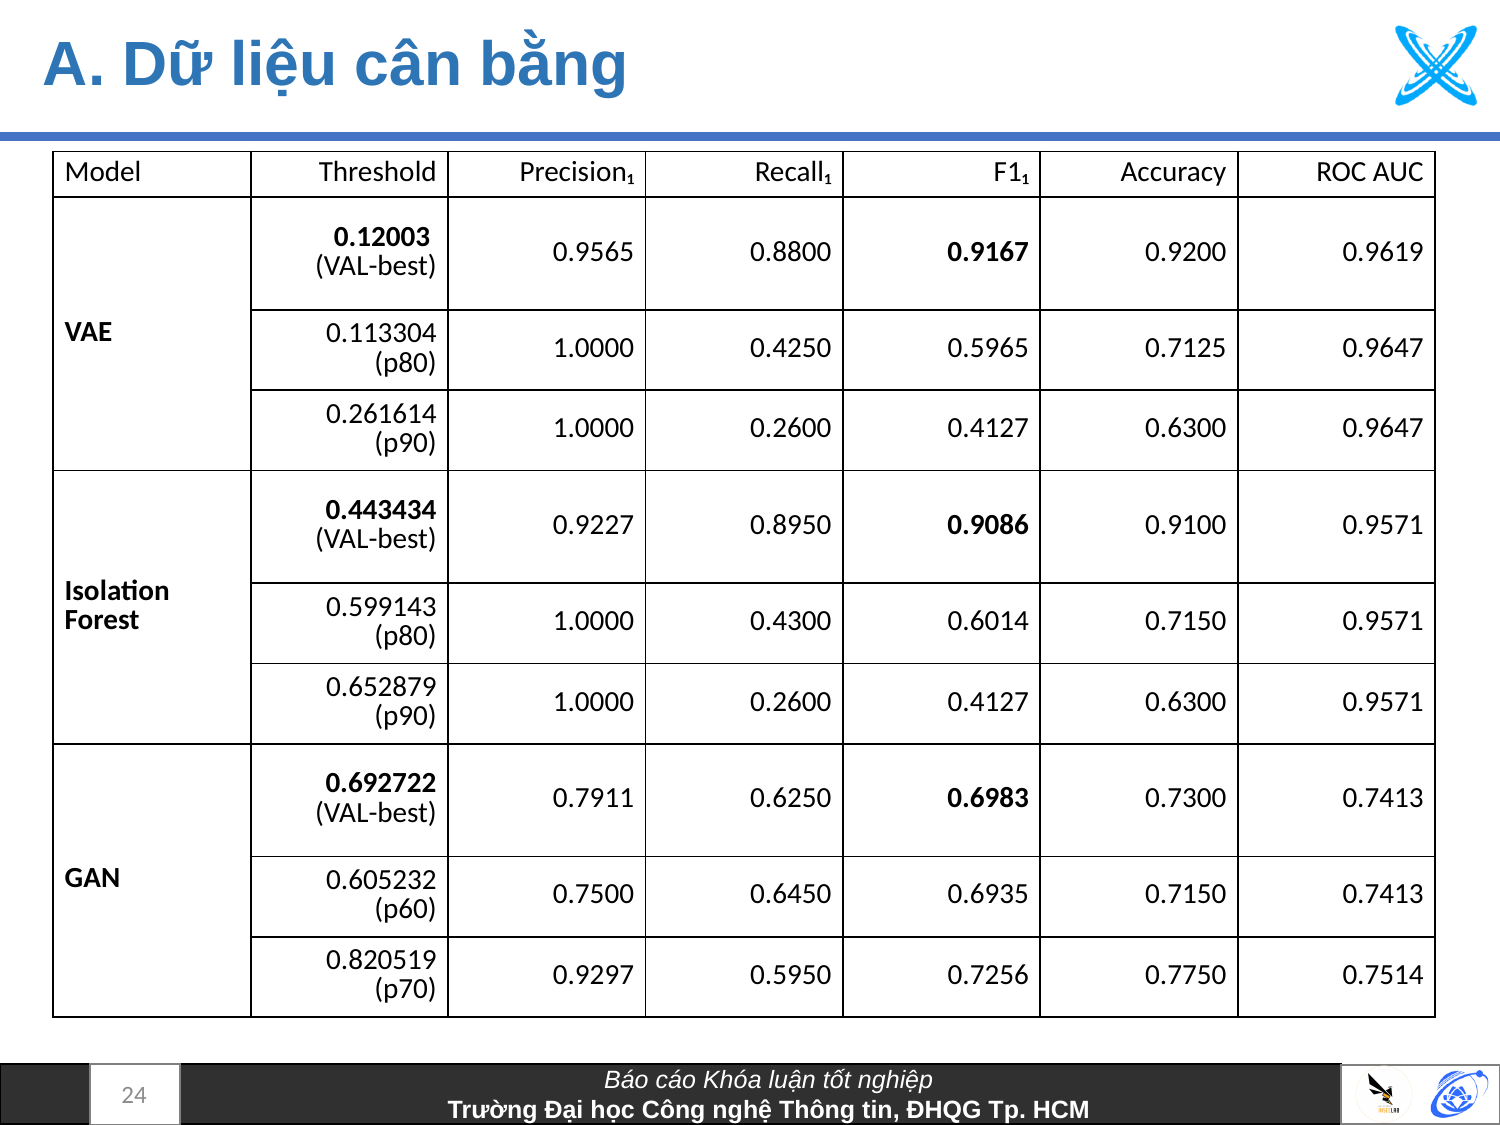

# A. Dữ liệu cân bằng
| Model | Threshold | Precision₁ | Recall₁ | F1₁ | Accuracy | ROC AUC |
| --- | --- | --- | --- | --- | --- | --- |
| VAE | 0.12003 (VAL-best) | 0.9565 | 0.8800 | 0.9167 | 0.9200 | 0.9619 |
|  | 0.113304 (p80) | 1.0000 | 0.4250 | 0.5965 | 0.7125 | 0.9647 |
|  | 0.261614 (p90) | 1.0000 | 0.2600 | 0.4127 | 0.6300 | 0.9647 |
| Isolation Forest | 0.443434 (VAL-best) | 0.9227 | 0.8950 | 0.9086 | 0.9100 | 0.9571 |
|  | 0.599143 (p80) | 1.0000 | 0.4300 | 0.6014 | 0.7150 | 0.9571 |
|  | 0.652879 (p90) | 1.0000 | 0.2600 | 0.4127 | 0.6300 | 0.9571 |
| GAN | 0.692722 (VAL-best) | 0.7911 | 0.6250 | 0.6983 | 0.7300 | 0.7413 |
|  | 0.605232 (p60) | 0.7500 | 0.6450 | 0.6935 | 0.7150 | 0.7413 |
|  | 0.820519 (p70) | 0.9297 | 0.5950 | 0.7256 | 0.7750 | 0.7514 |
24